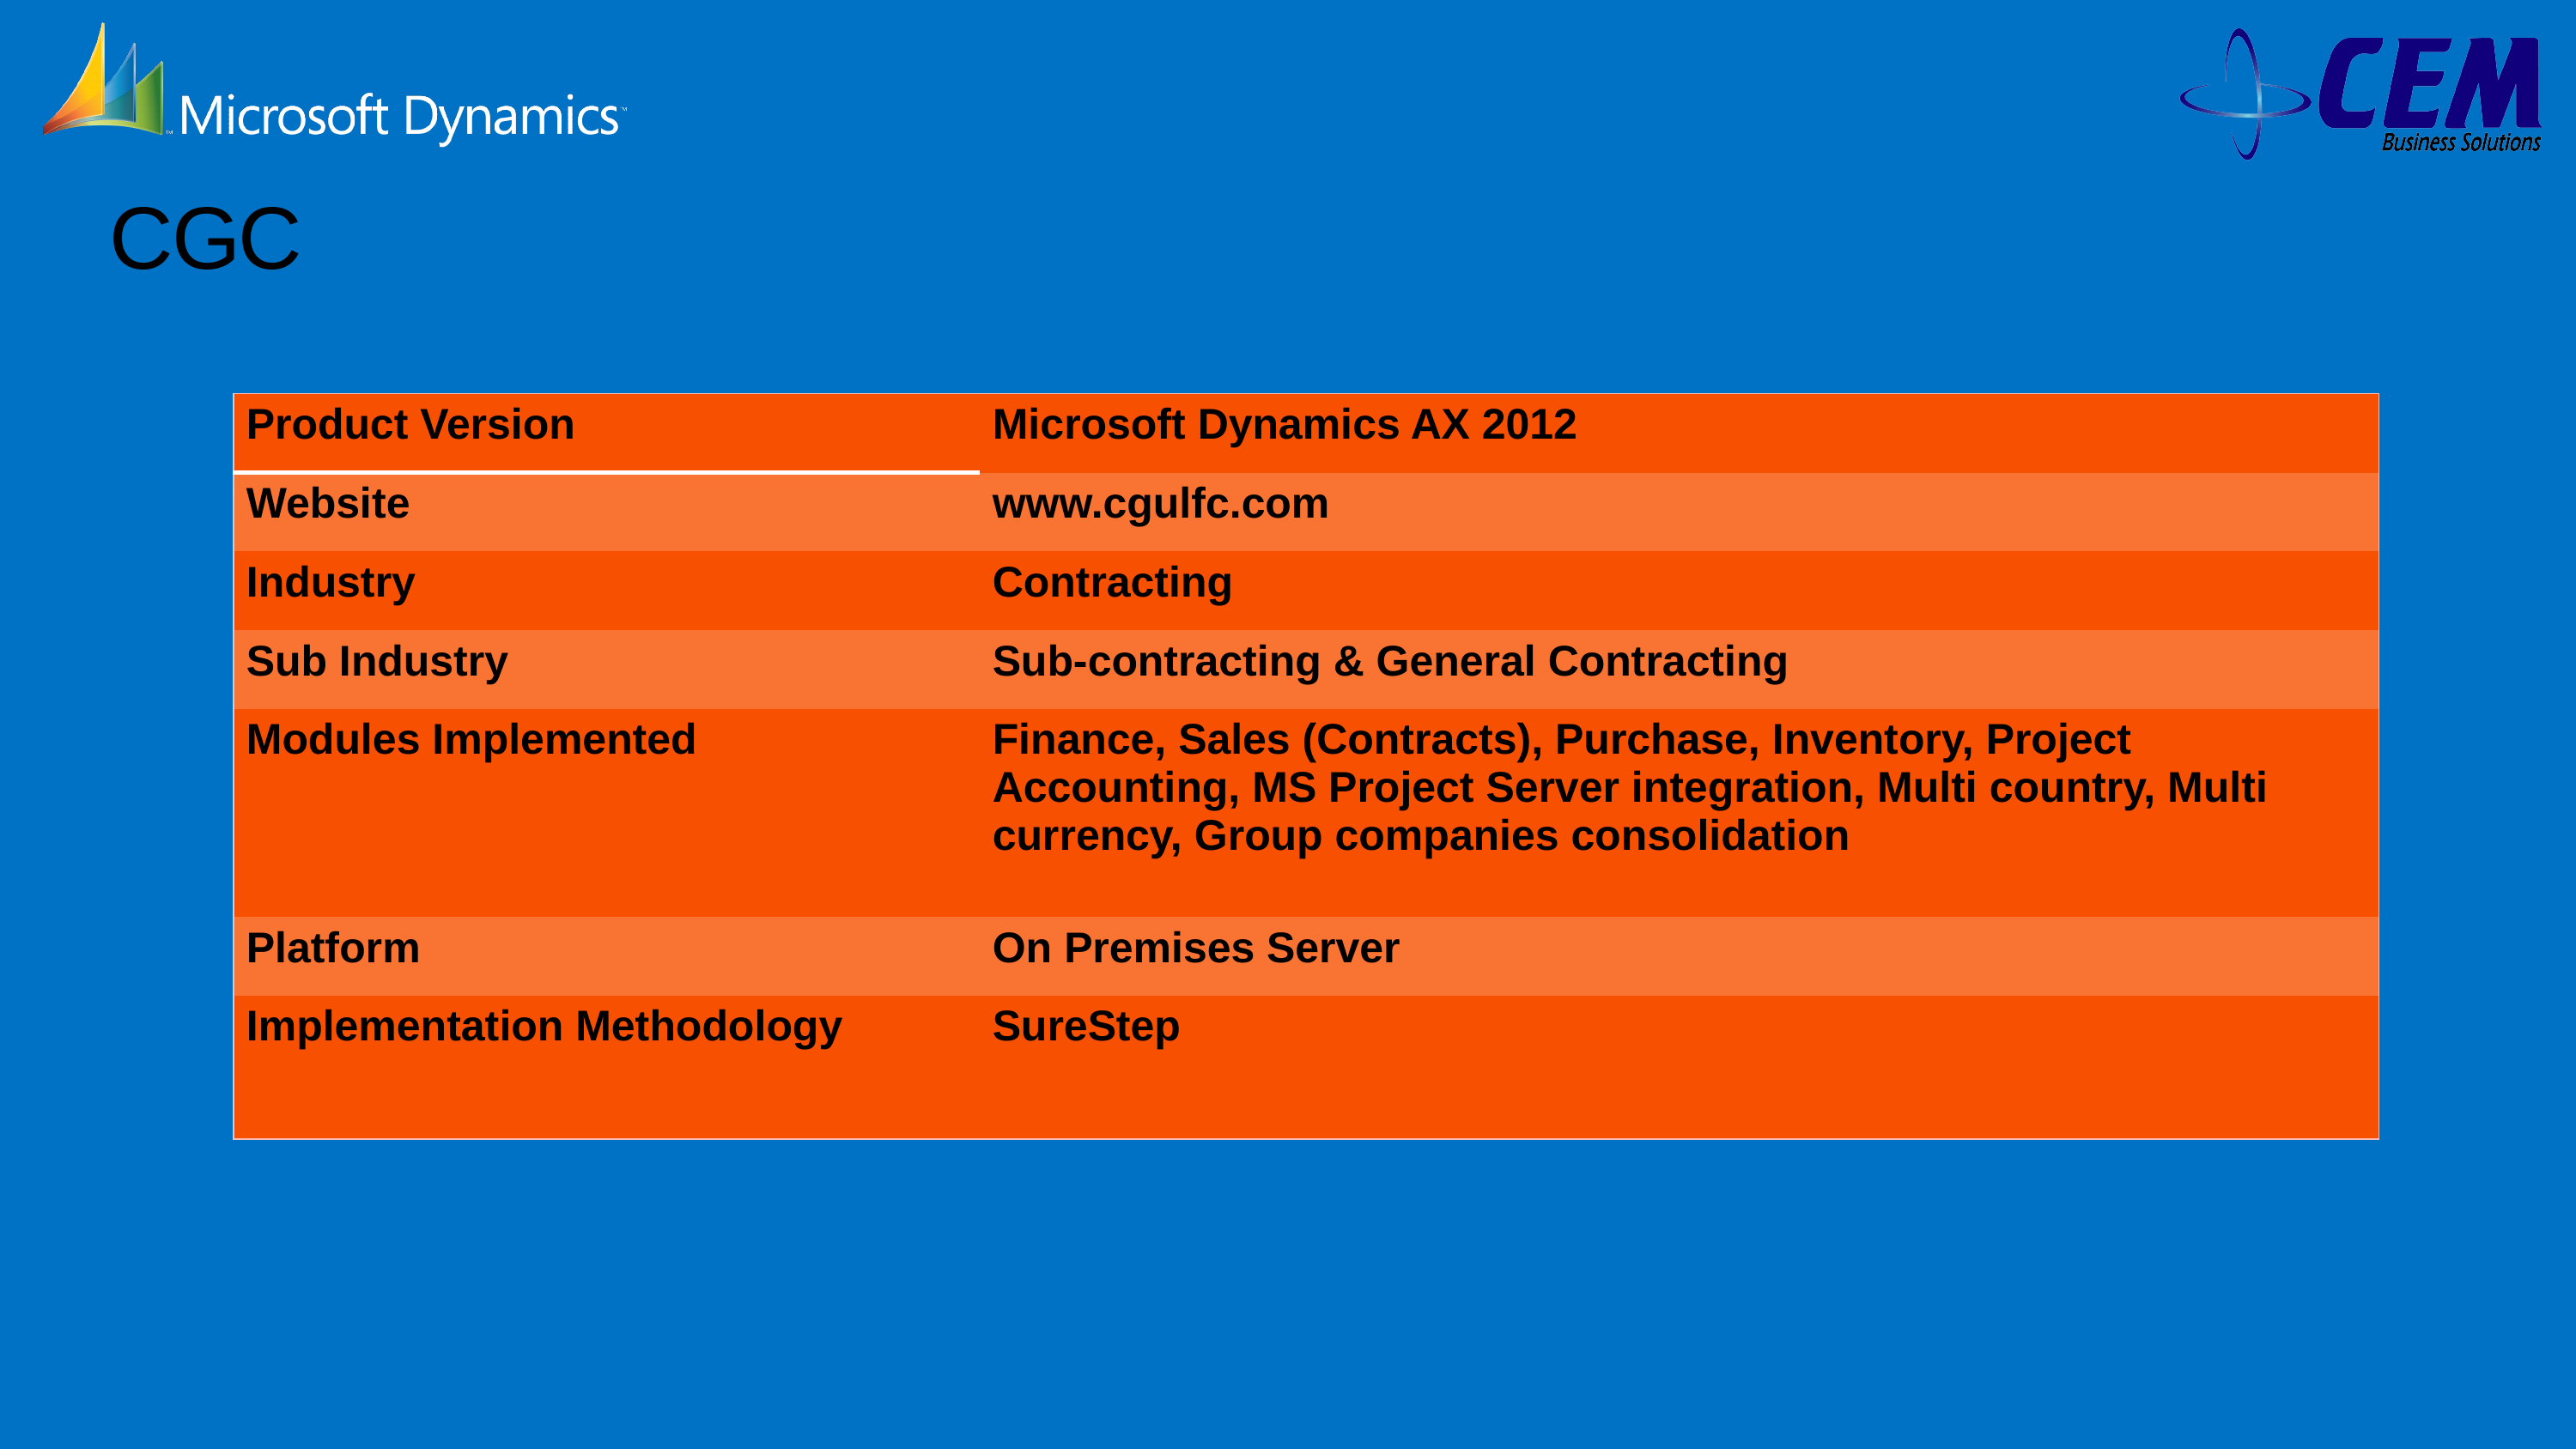

# CGC
| Product Version | Microsoft Dynamics AX 2012 |
| --- | --- |
| Website | www.cgulfc.com |
| Industry | Contracting |
| Sub Industry | Sub-contracting & General Contracting |
| Modules Implemented | Finance, Sales (Contracts), Purchase, Inventory, Project Accounting, MS Project Server integration, Multi country, Multi currency, Group companies consolidation |
| Platform | On Premises Server |
| Implementation Methodology | SureStep |